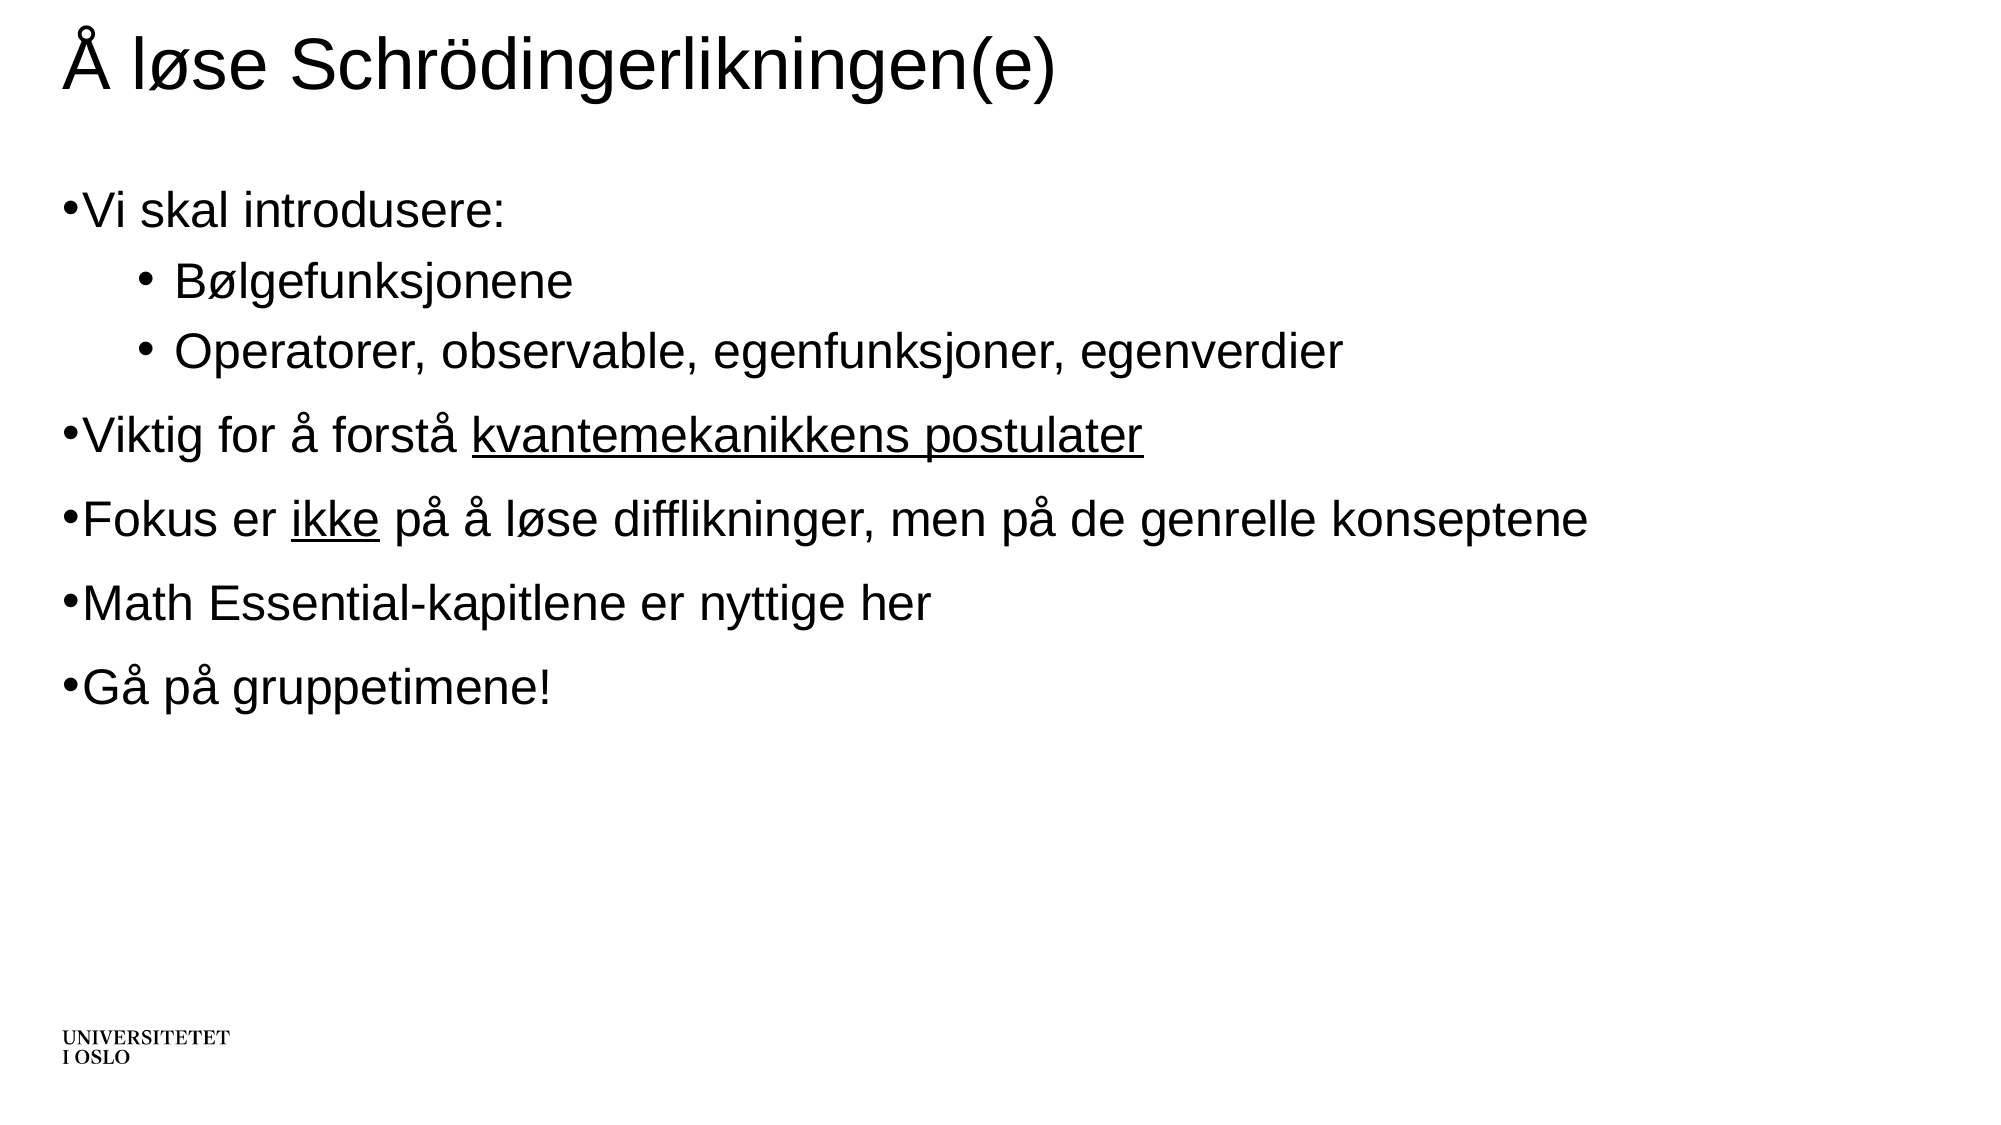

# Å løse Schrödingerlikningen(e)
Vi skal introdusere:
Bølgefunksjonene
Operatorer, observable, egenfunksjoner, egenverdier
Viktig for å forstå kvantemekanikkens postulater
Fokus er ikke på å løse difflikninger, men på de genrelle konseptene
Math Essential-kapitlene er nyttige her
Gå på gruppetimene!